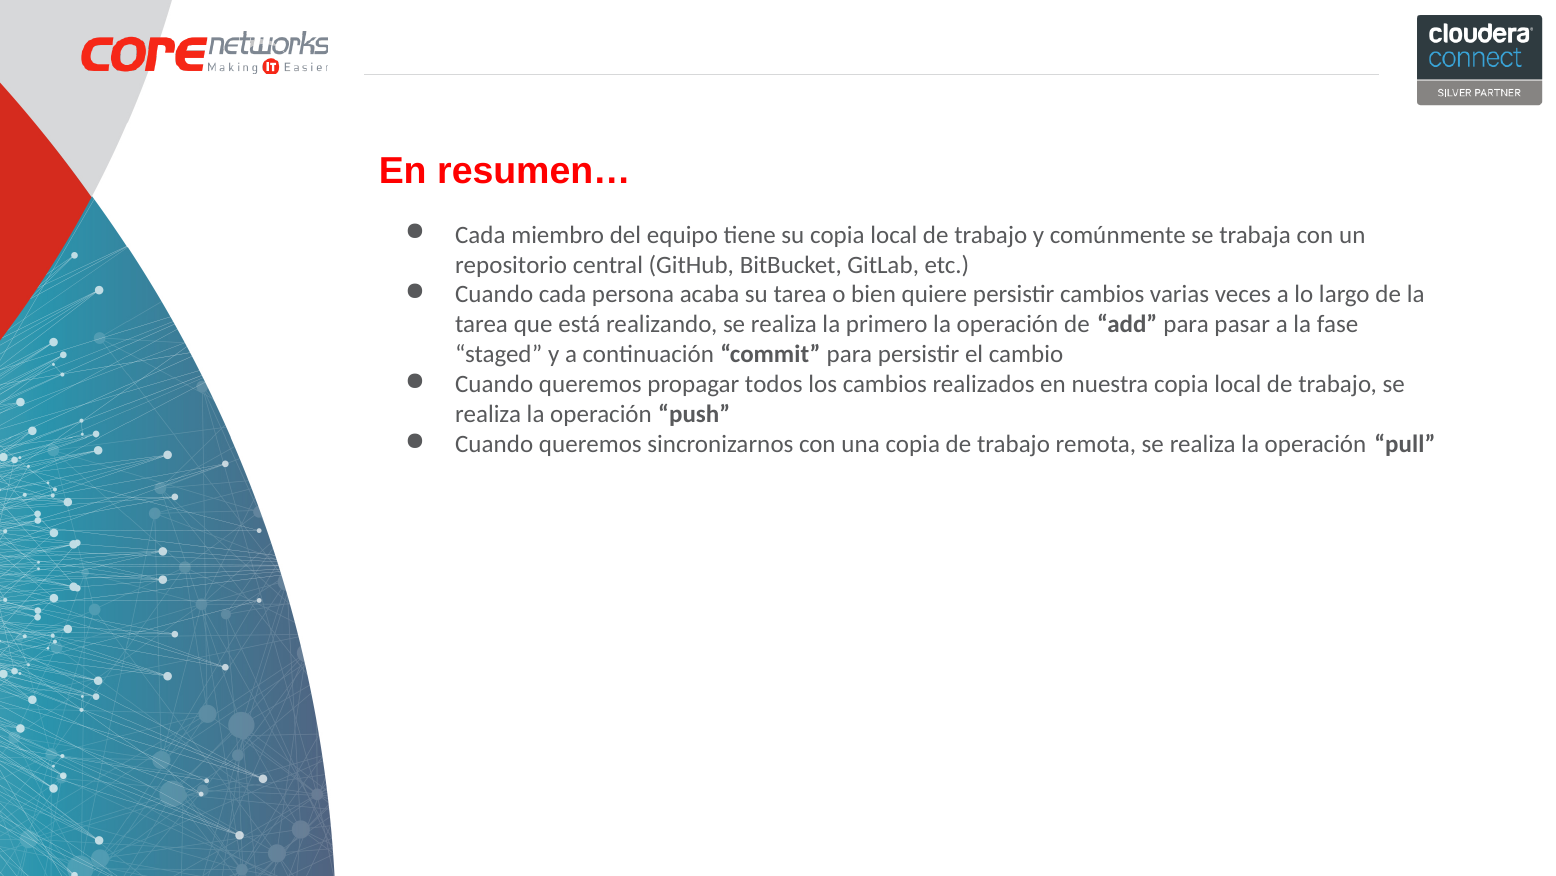

En resumen…
Cada miembro del equipo tiene su copia local de trabajo y comúnmente se trabaja con un repositorio central (GitHub, BitBucket, GitLab, etc.)
Cuando cada persona acaba su tarea o bien quiere persistir cambios varias veces a lo largo de la tarea que está realizando, se realiza la primero la operación de “add” para pasar a la fase “staged” y a continuación “commit” para persistir el cambio
Cuando queremos propagar todos los cambios realizados en nuestra copia local de trabajo, se realiza la operación “push”
Cuando queremos sincronizarnos con una copia de trabajo remota, se realiza la operación “pull”